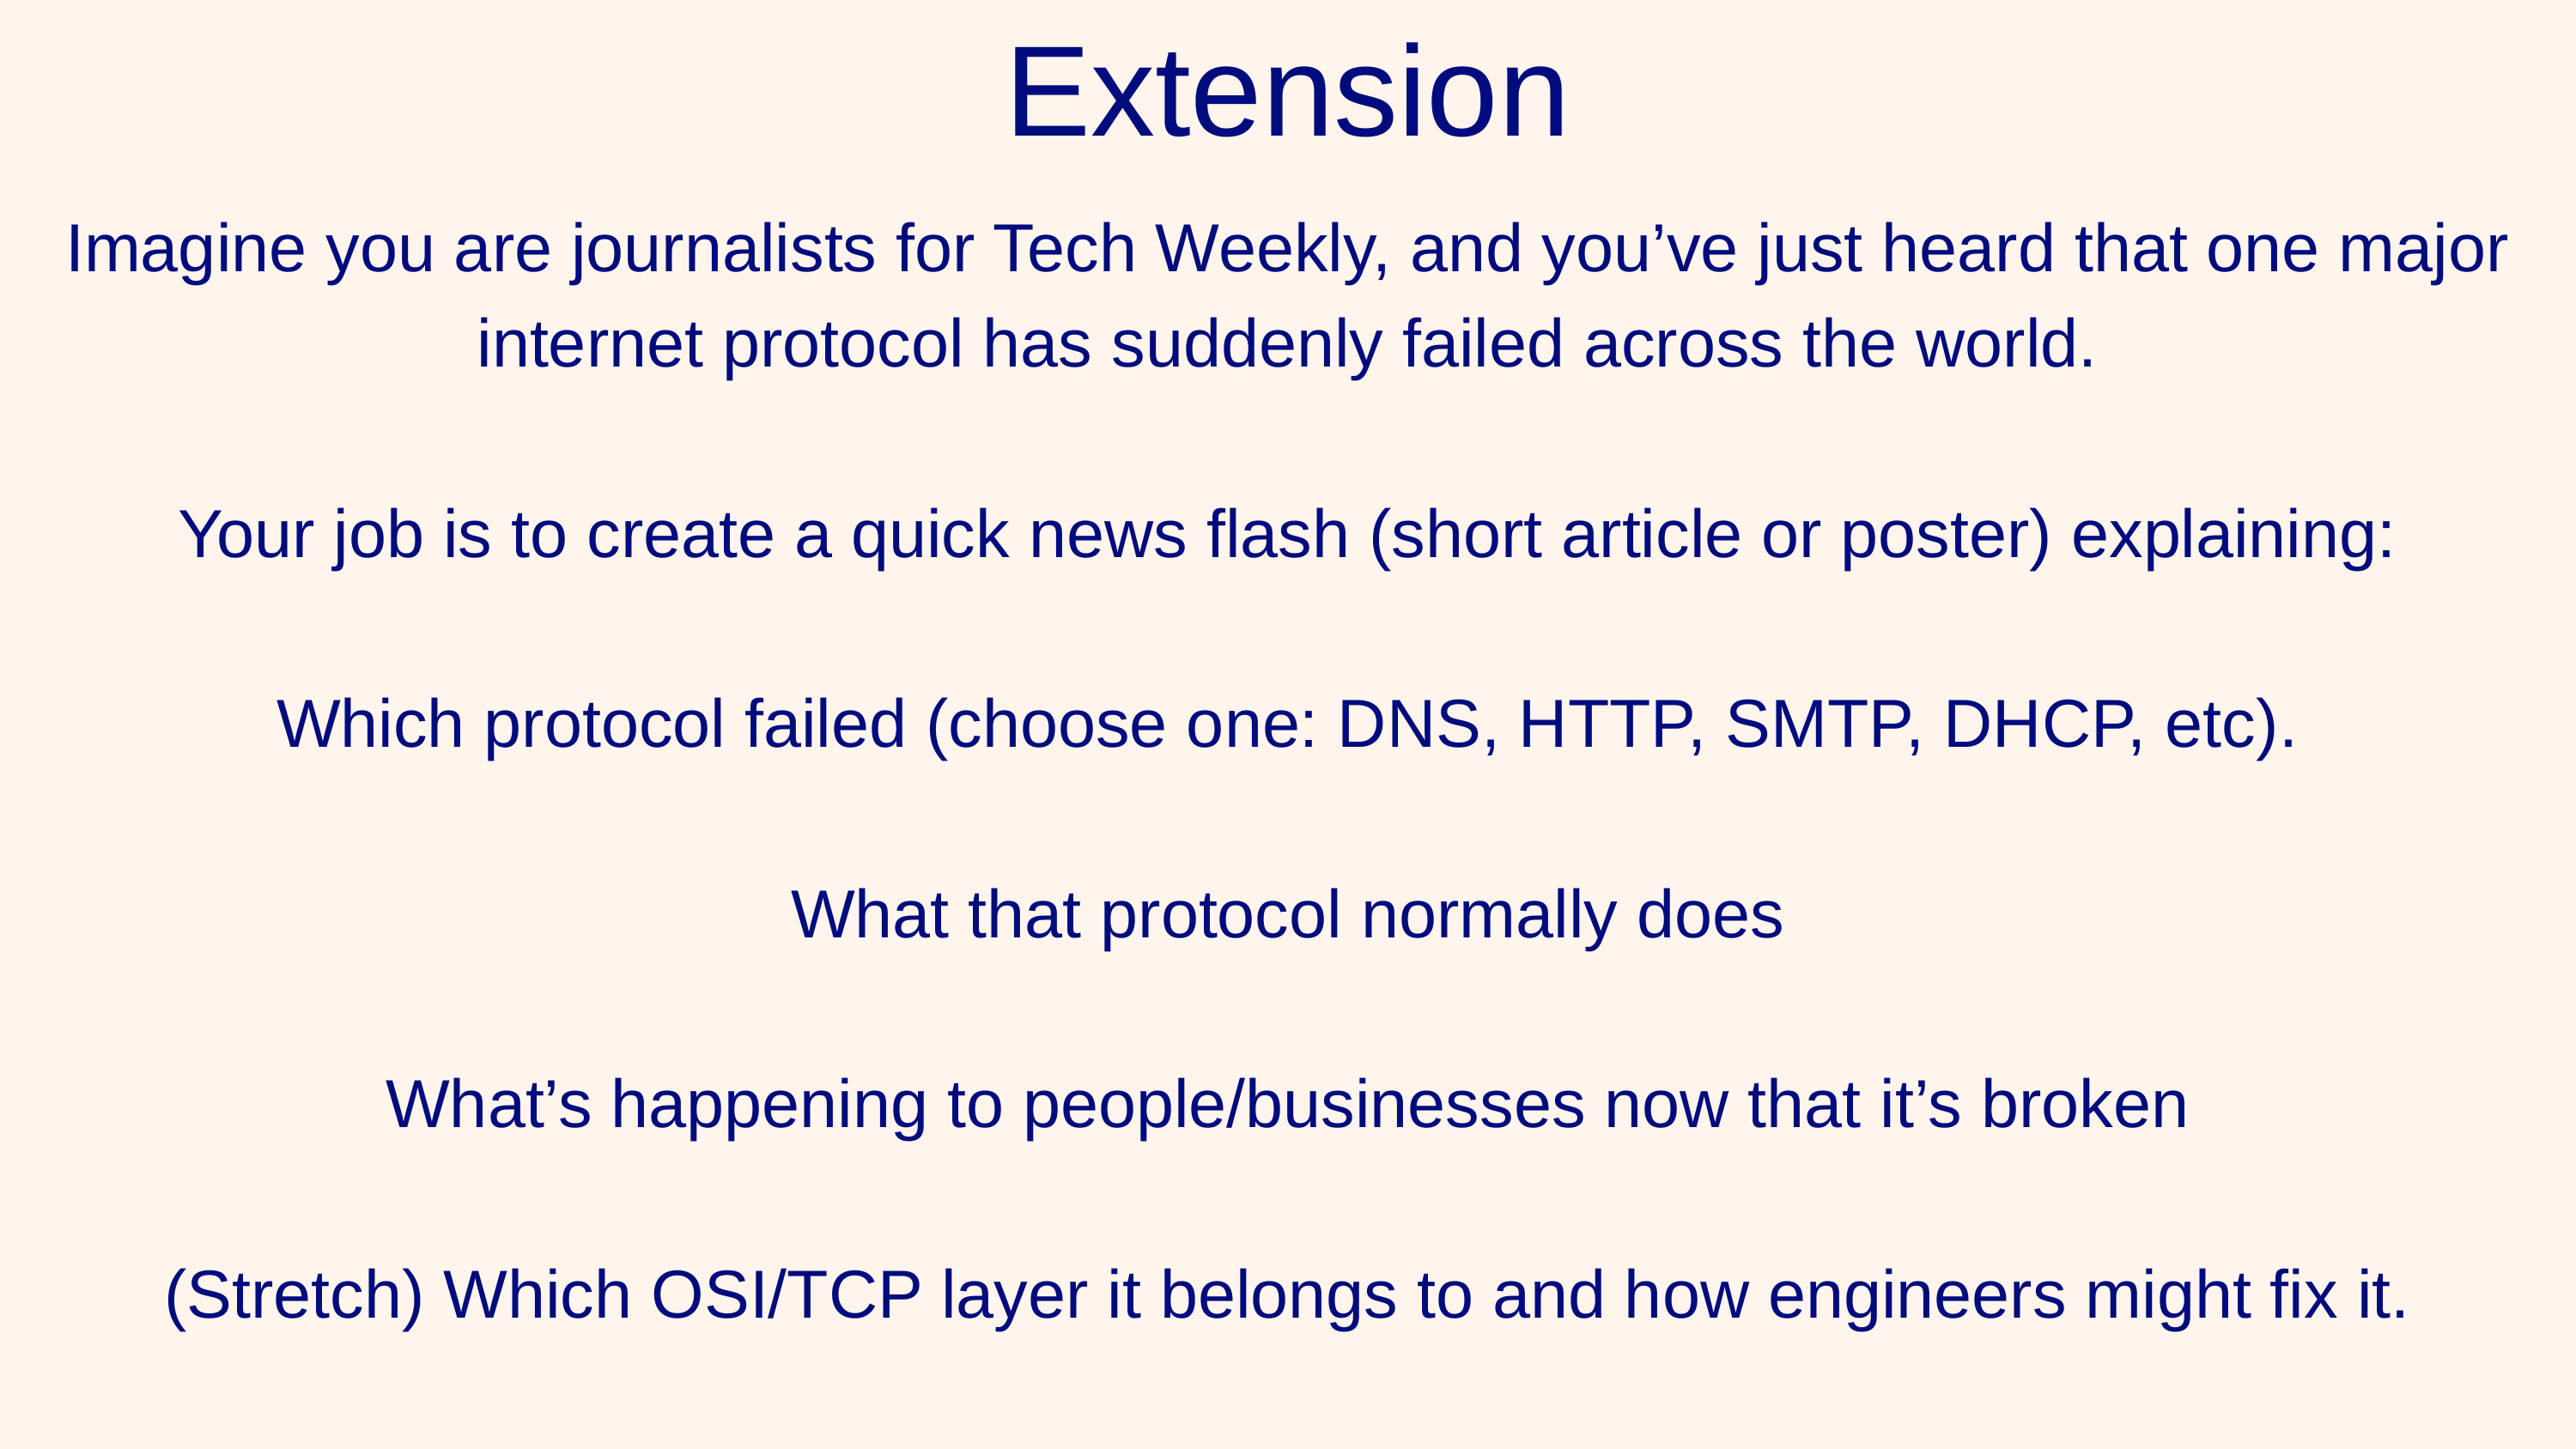

Extension
Imagine you are journalists for Tech Weekly, and you’ve just heard that one major internet protocol has suddenly failed across the world.

Your job is to create a quick news flash (short article or poster) explaining:

Which protocol failed (choose one: DNS, HTTP, SMTP, DHCP, etc).

What that protocol normally does

What’s happening to people/businesses now that it’s broken

(Stretch) Which OSI/TCP layer it belongs to and how engineers might fix it.